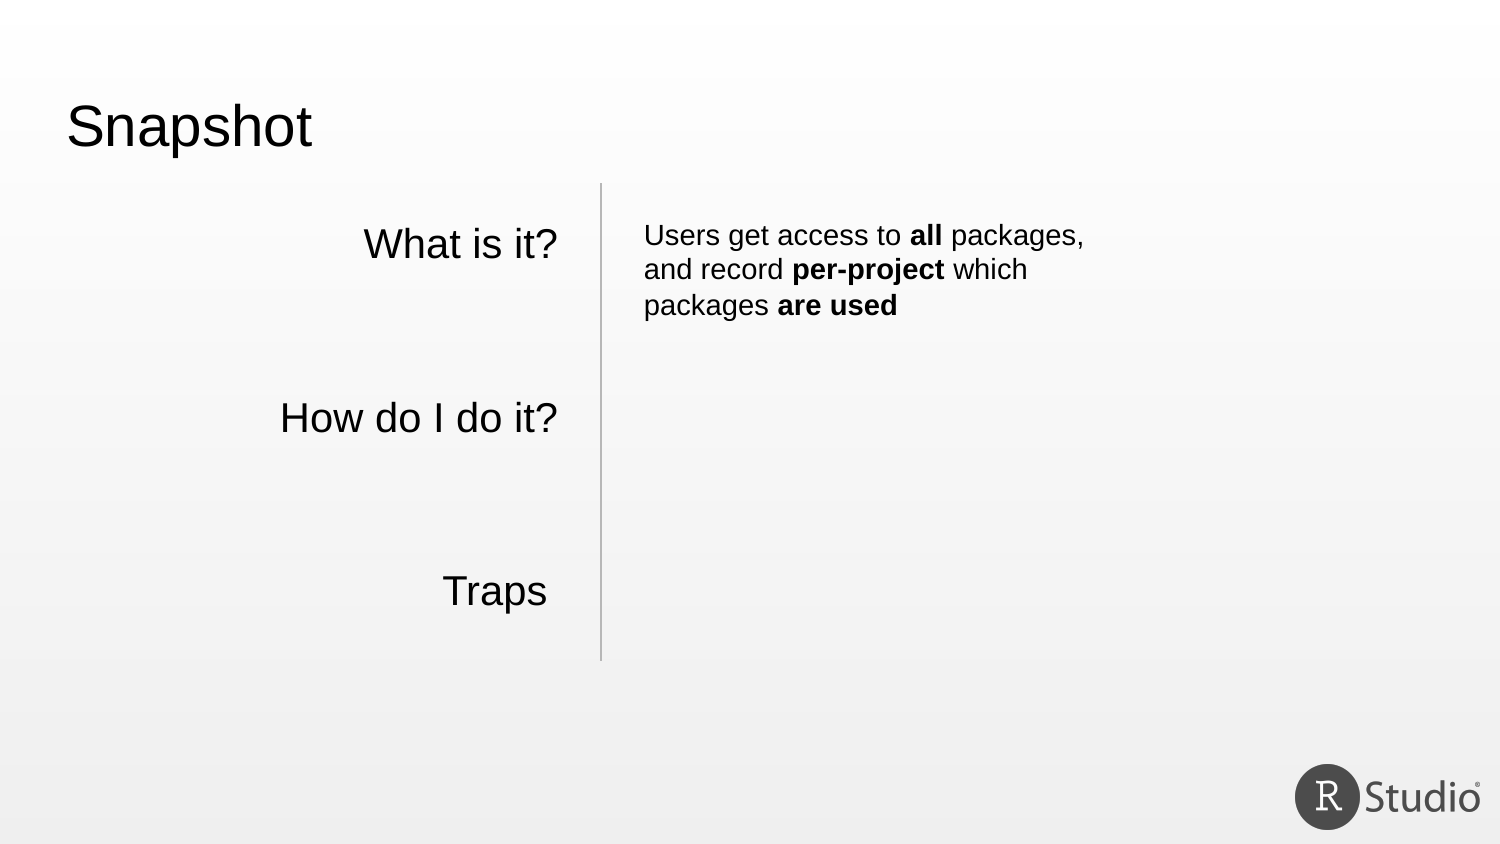

# Snapshot
Users get access to all packages, and record per-project which packages are used
What is it?
How do I do it?
Traps